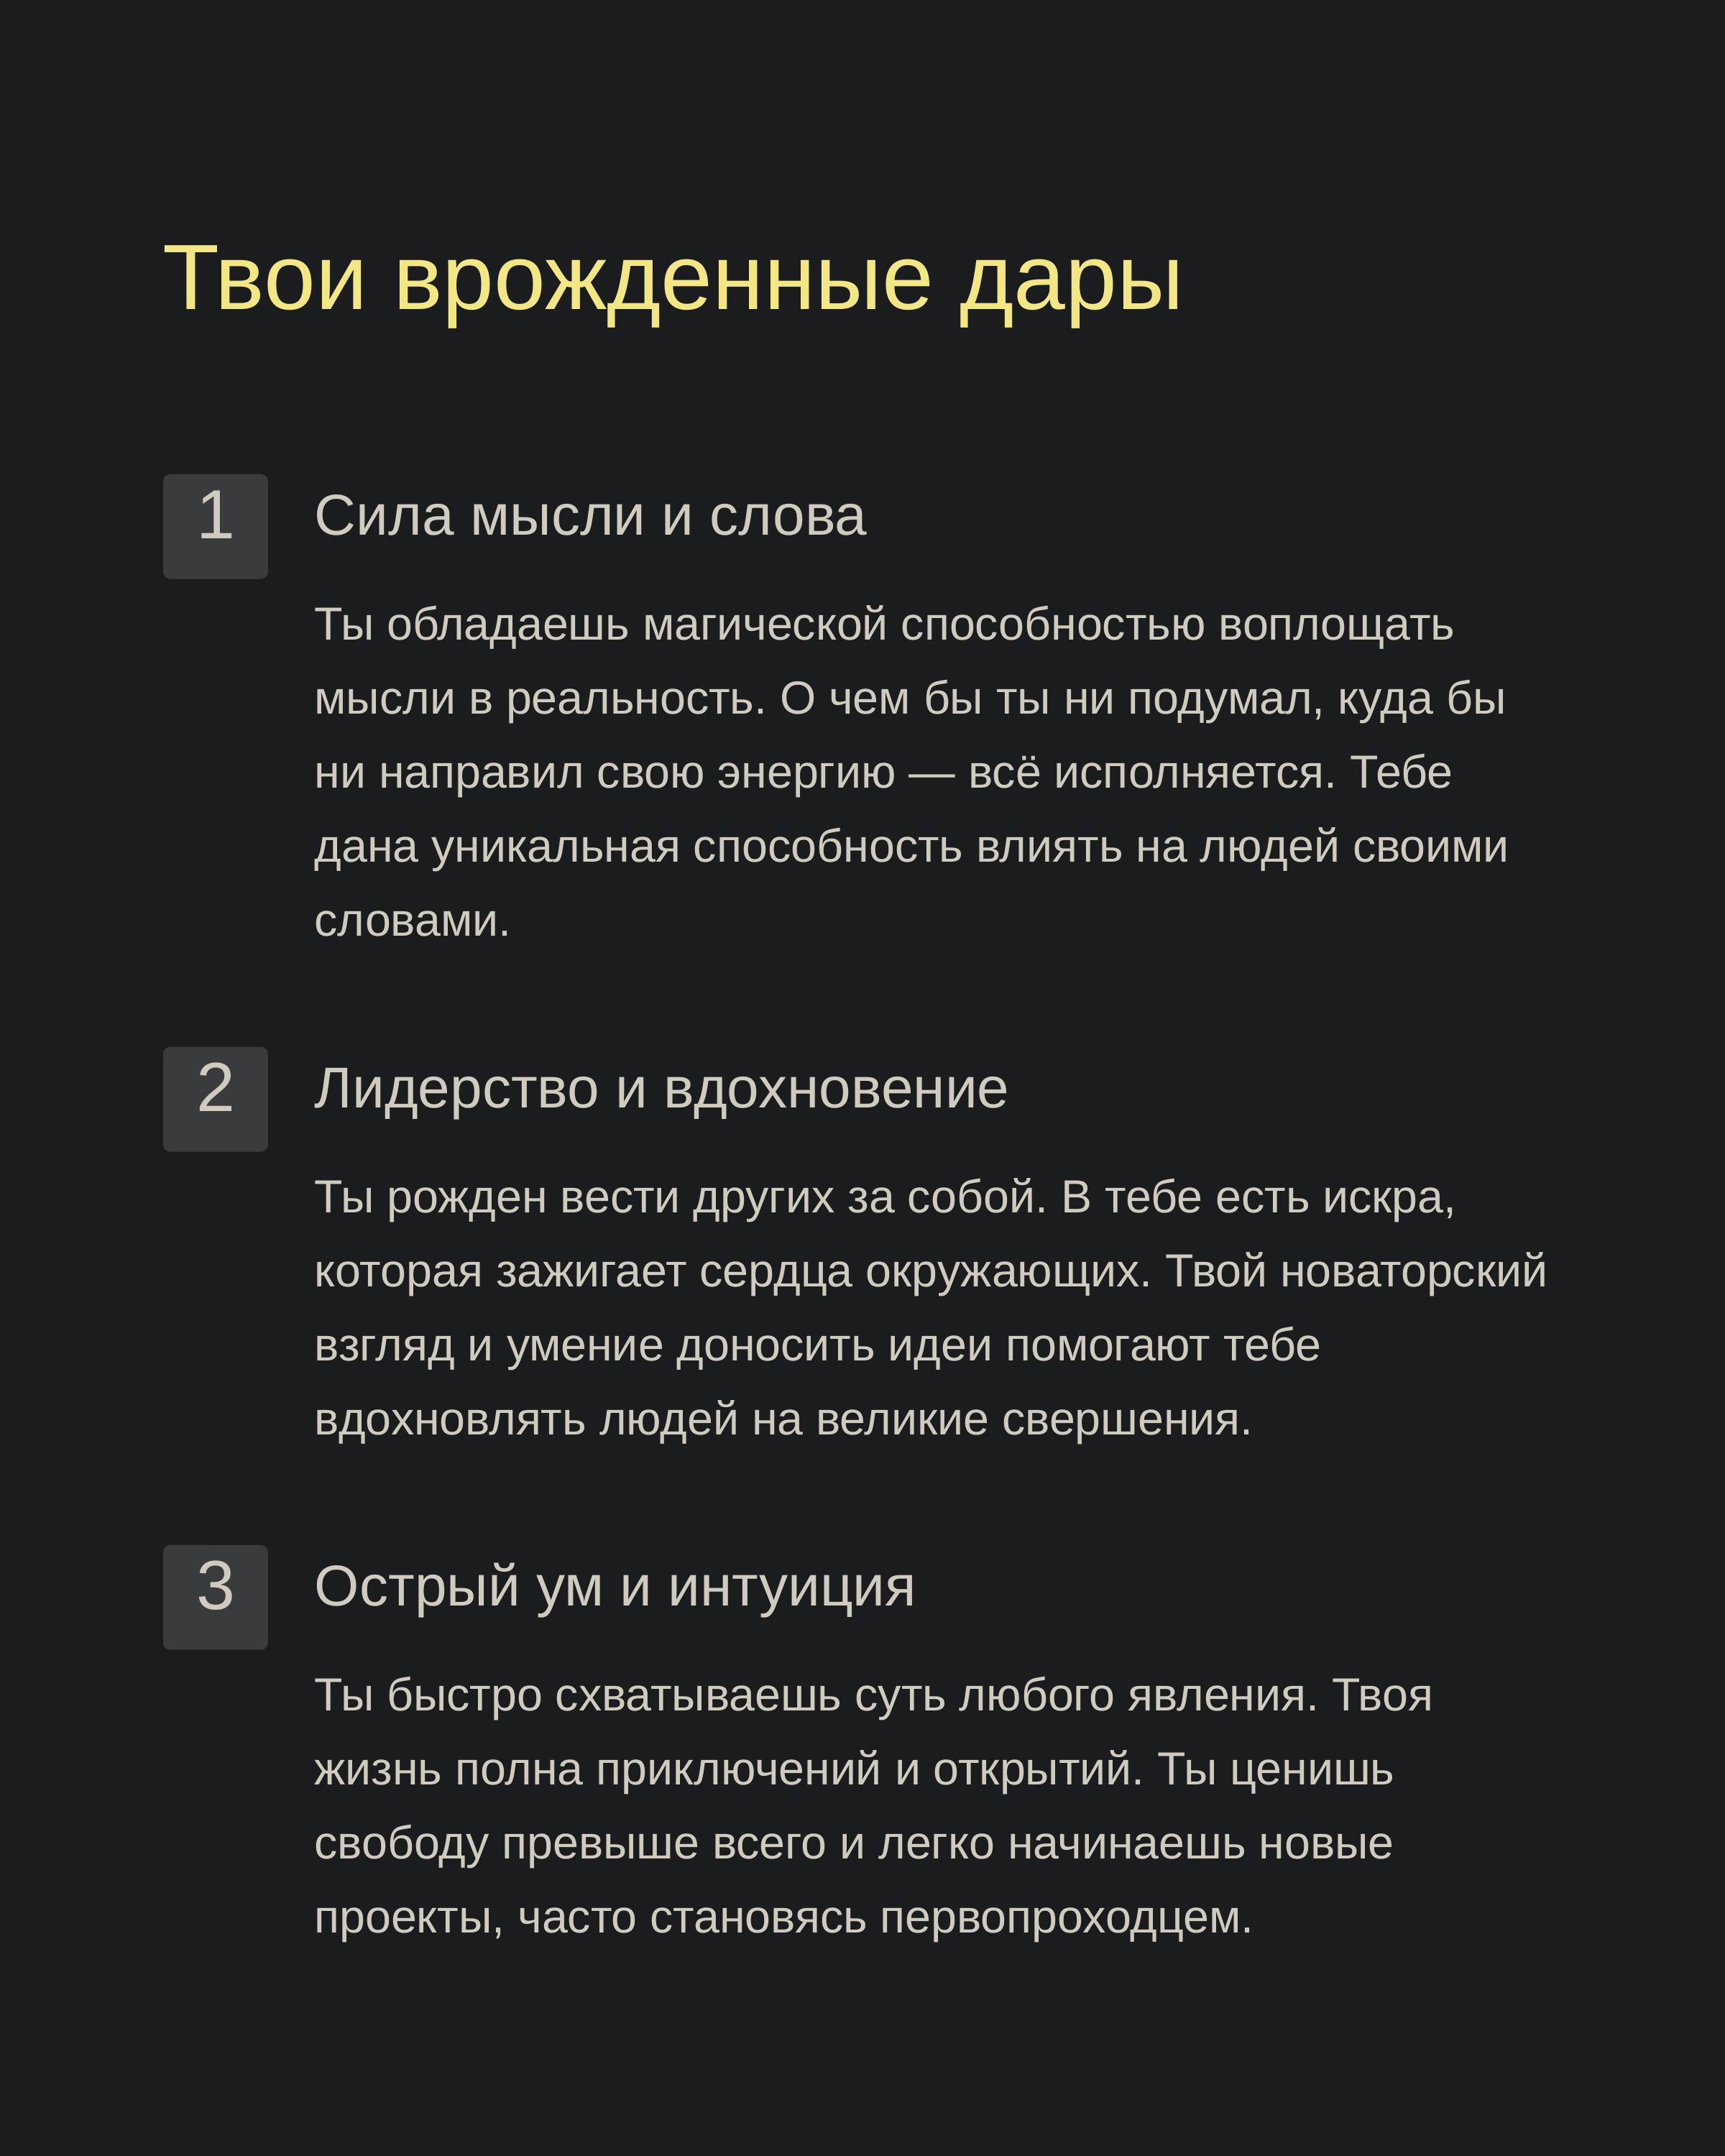

Твои врожденные дары

Сила мысли и слова
1
Ты обладаешь магической способностью воплощать мысли в реальность. О чем бы ты ни подумал, куда бы ни направил свою энергию — всё исполняется. Тебе дана уникальная способность влиять на людей своими словами.

Лидерство и вдохновение
2
Ты рожден вести других за собой. В тебе есть искра, которая зажигает сердца окружающих. Твой новаторский взгляд и умение доносить идеи помогают тебе вдохновлять людей на великие свершения.

Острый ум и интуиция
3
Ты быстро схватываешь суть любого явления. Твоя жизнь полна приключений и открытий. Ты ценишь свободу превыше всего и легко начинаешь новые проекты, часто становясь первопроходцем.